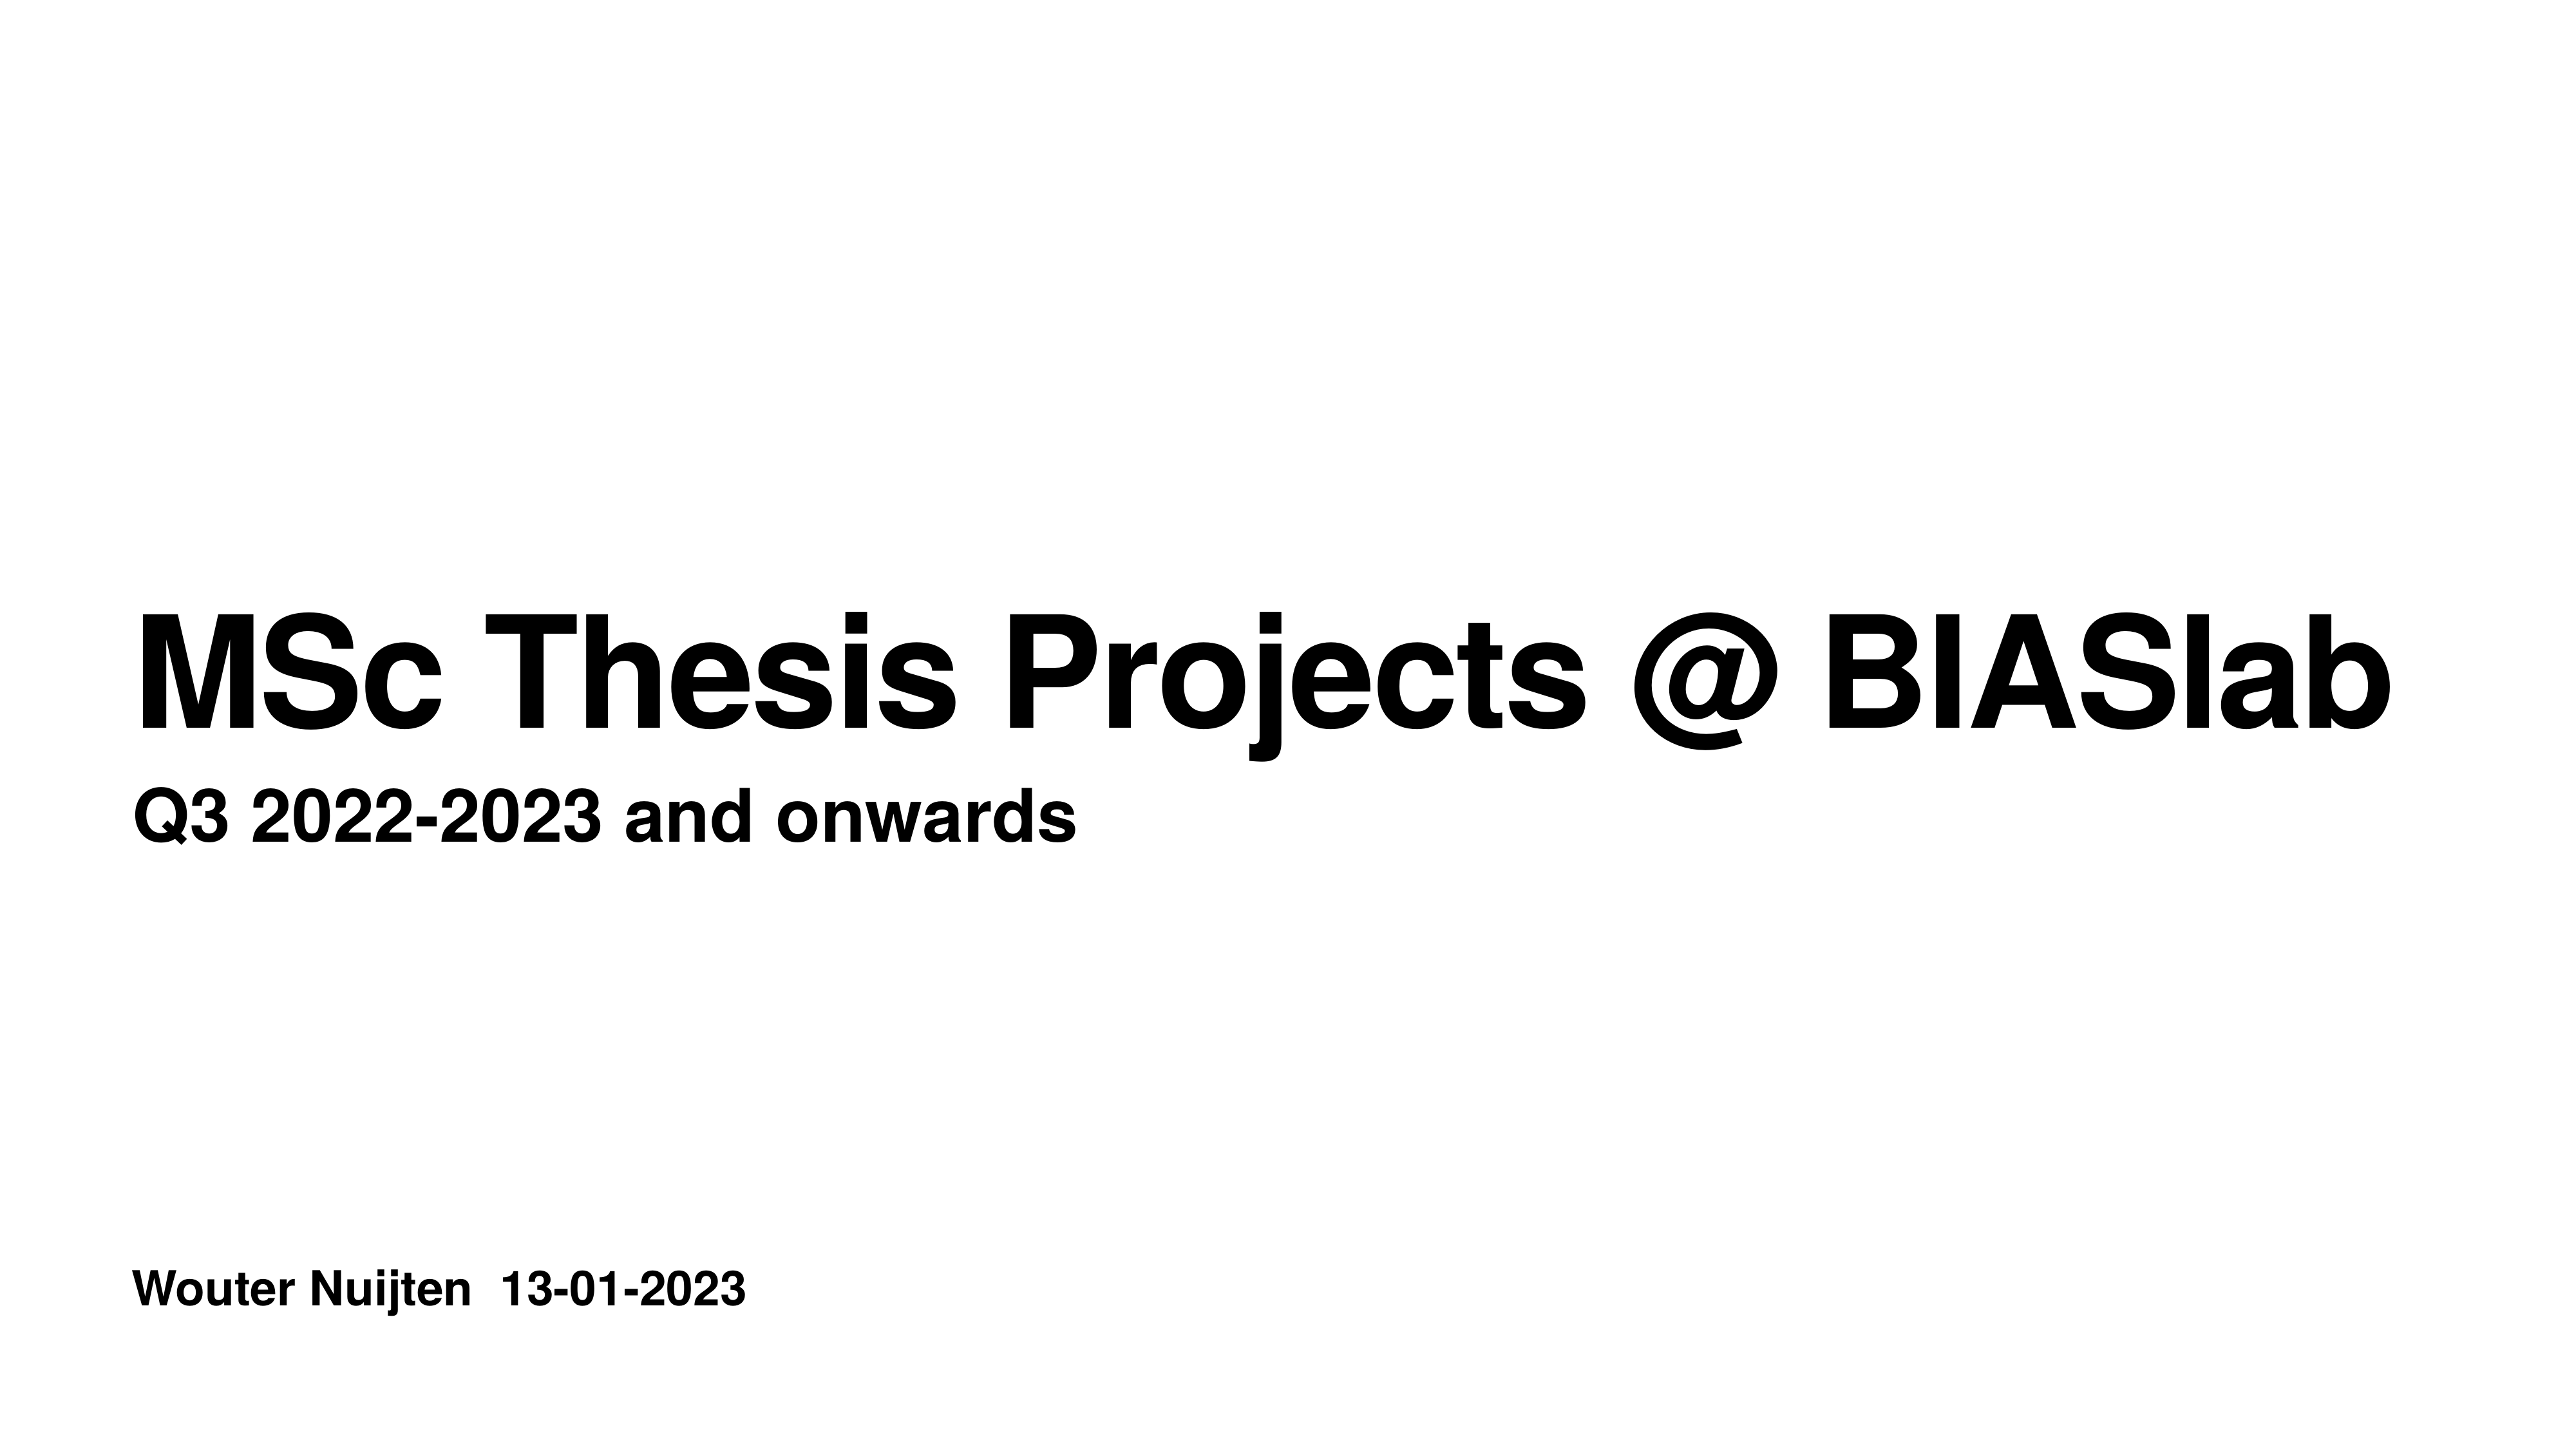

# MSc Thesis Projects @ BIASlab
Q3 2022-2023 and onwards
Wouter Nuijten  13-01-2023